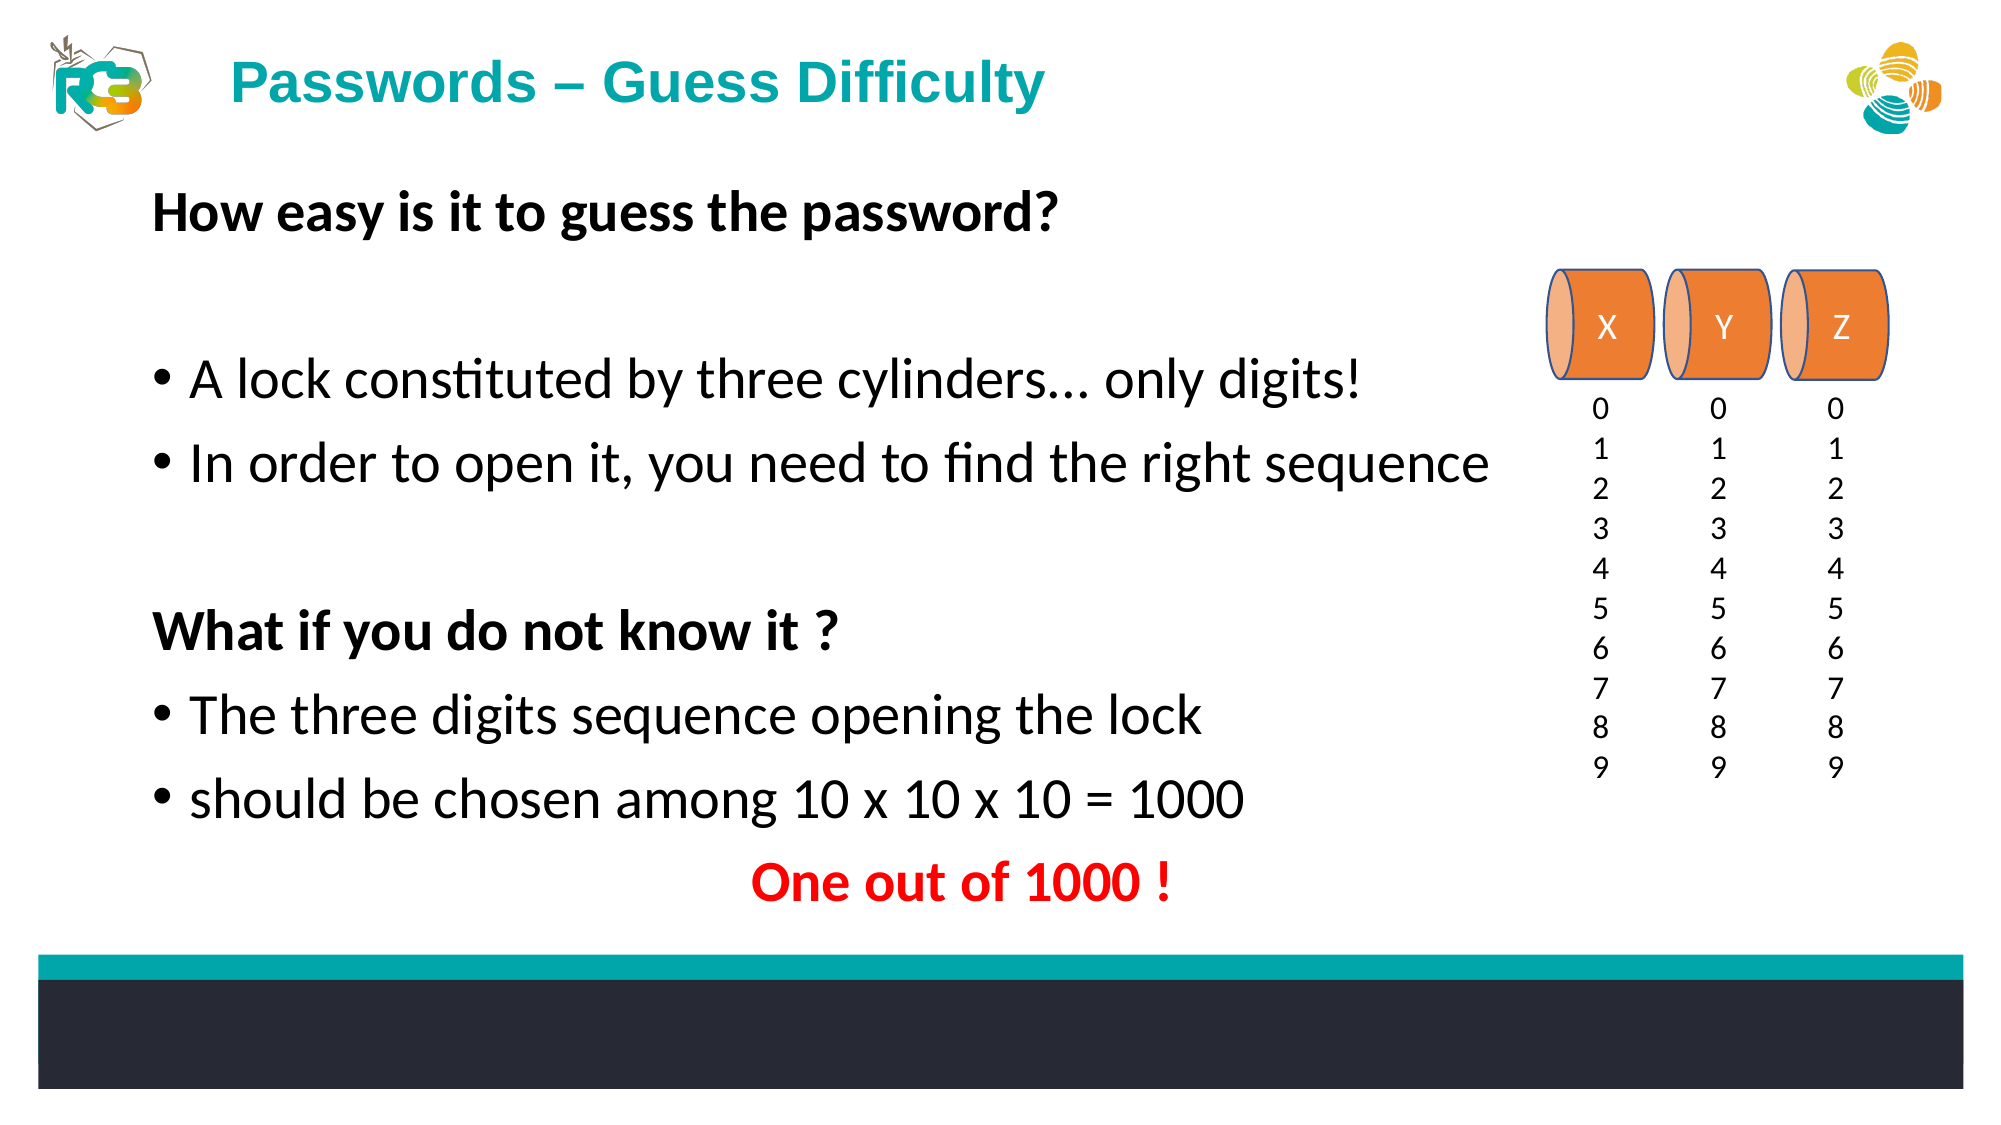

Passwords – Guess Difficulty
How easy is it to guess the password?

A lock constituted by three cylinders... only digits!
In order to open it, you need to find the right sequence

What if you do not know it ?
The three digits sequence opening the lock
should be chosen among 10 x 10 x 10 = 1000
One out of 1000 !

X
Y
Z
0
1
2
3
4
5
6
7
8
9
0
1
2
3
4
5
6
7
8
9
0
1
2
3
4
5
6
7
8
9